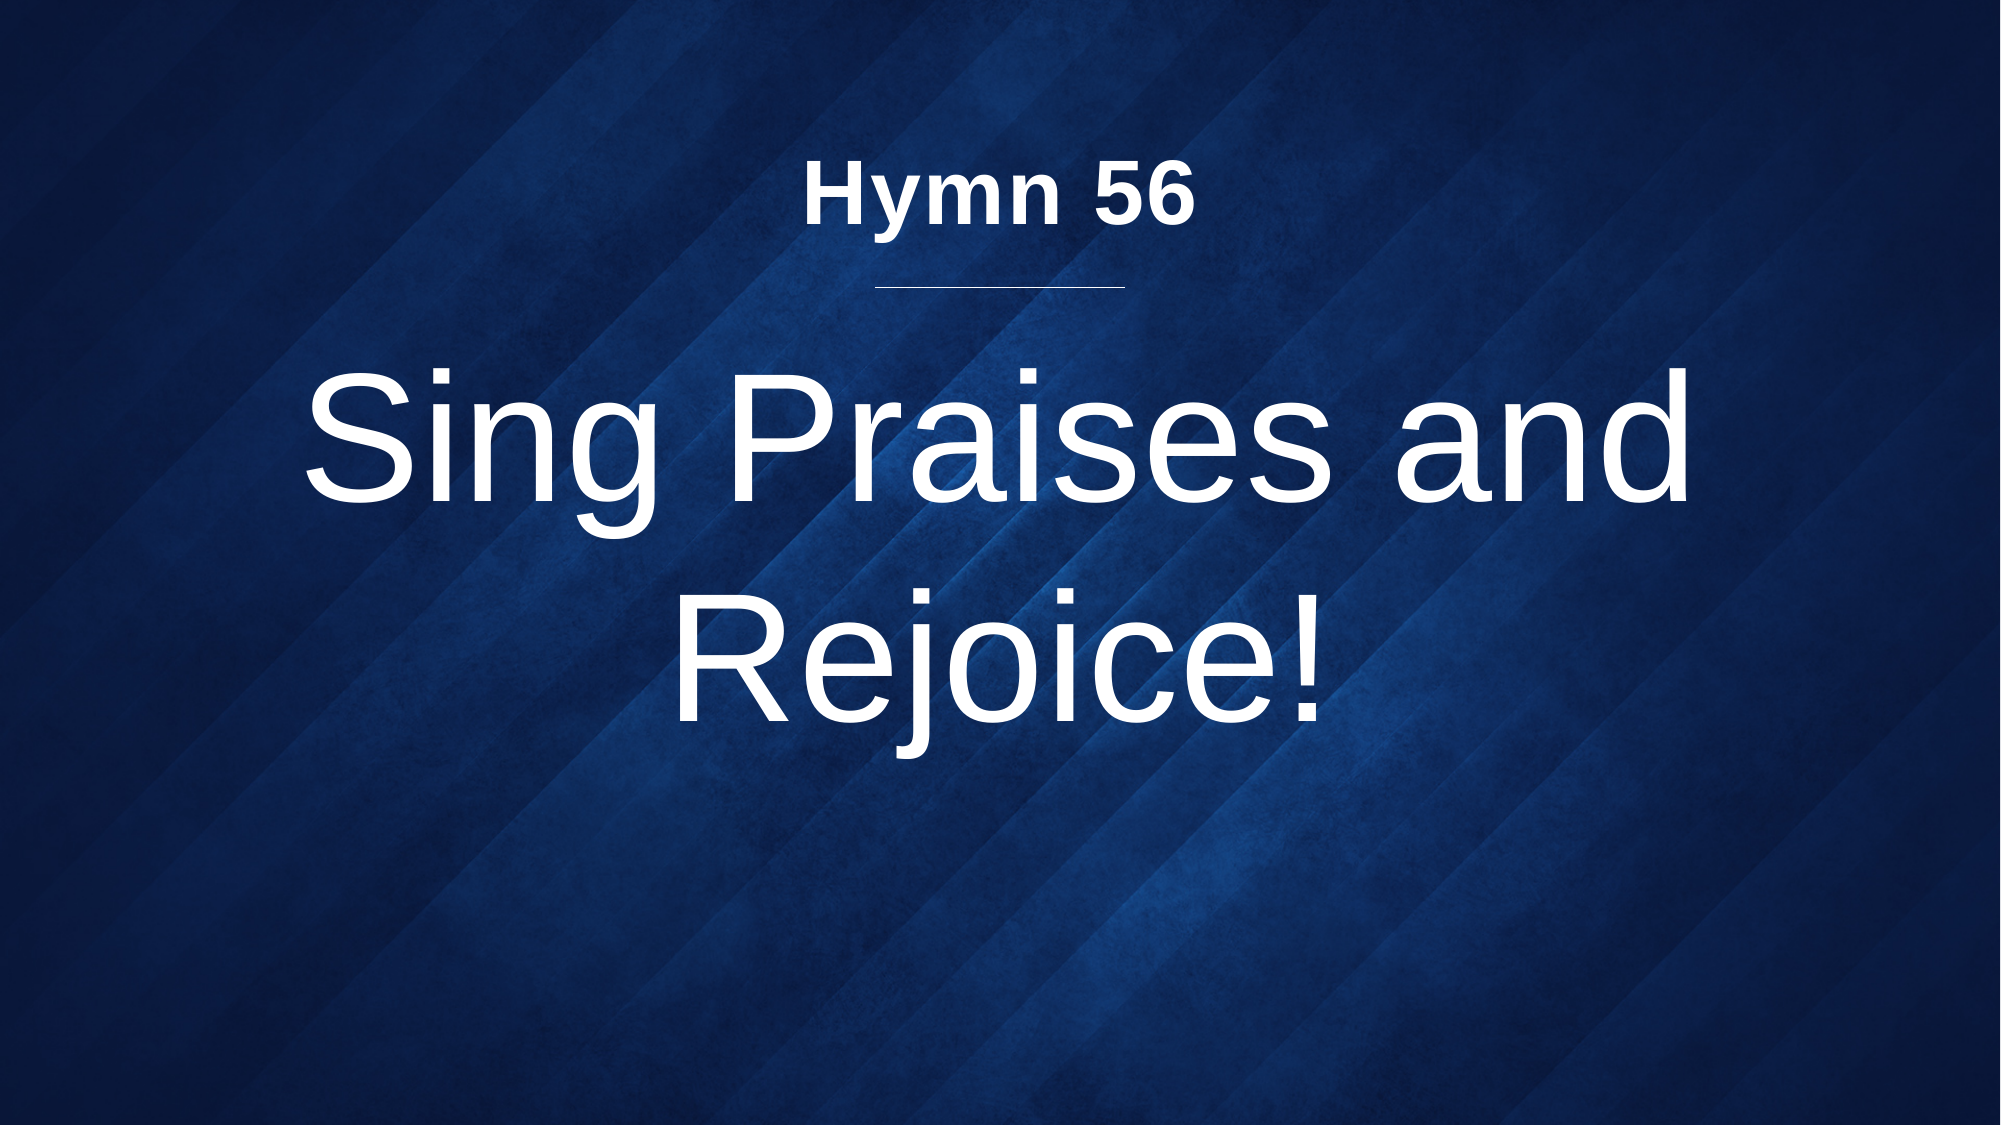

Hymn 56
# Sing Praises and Rejoice!